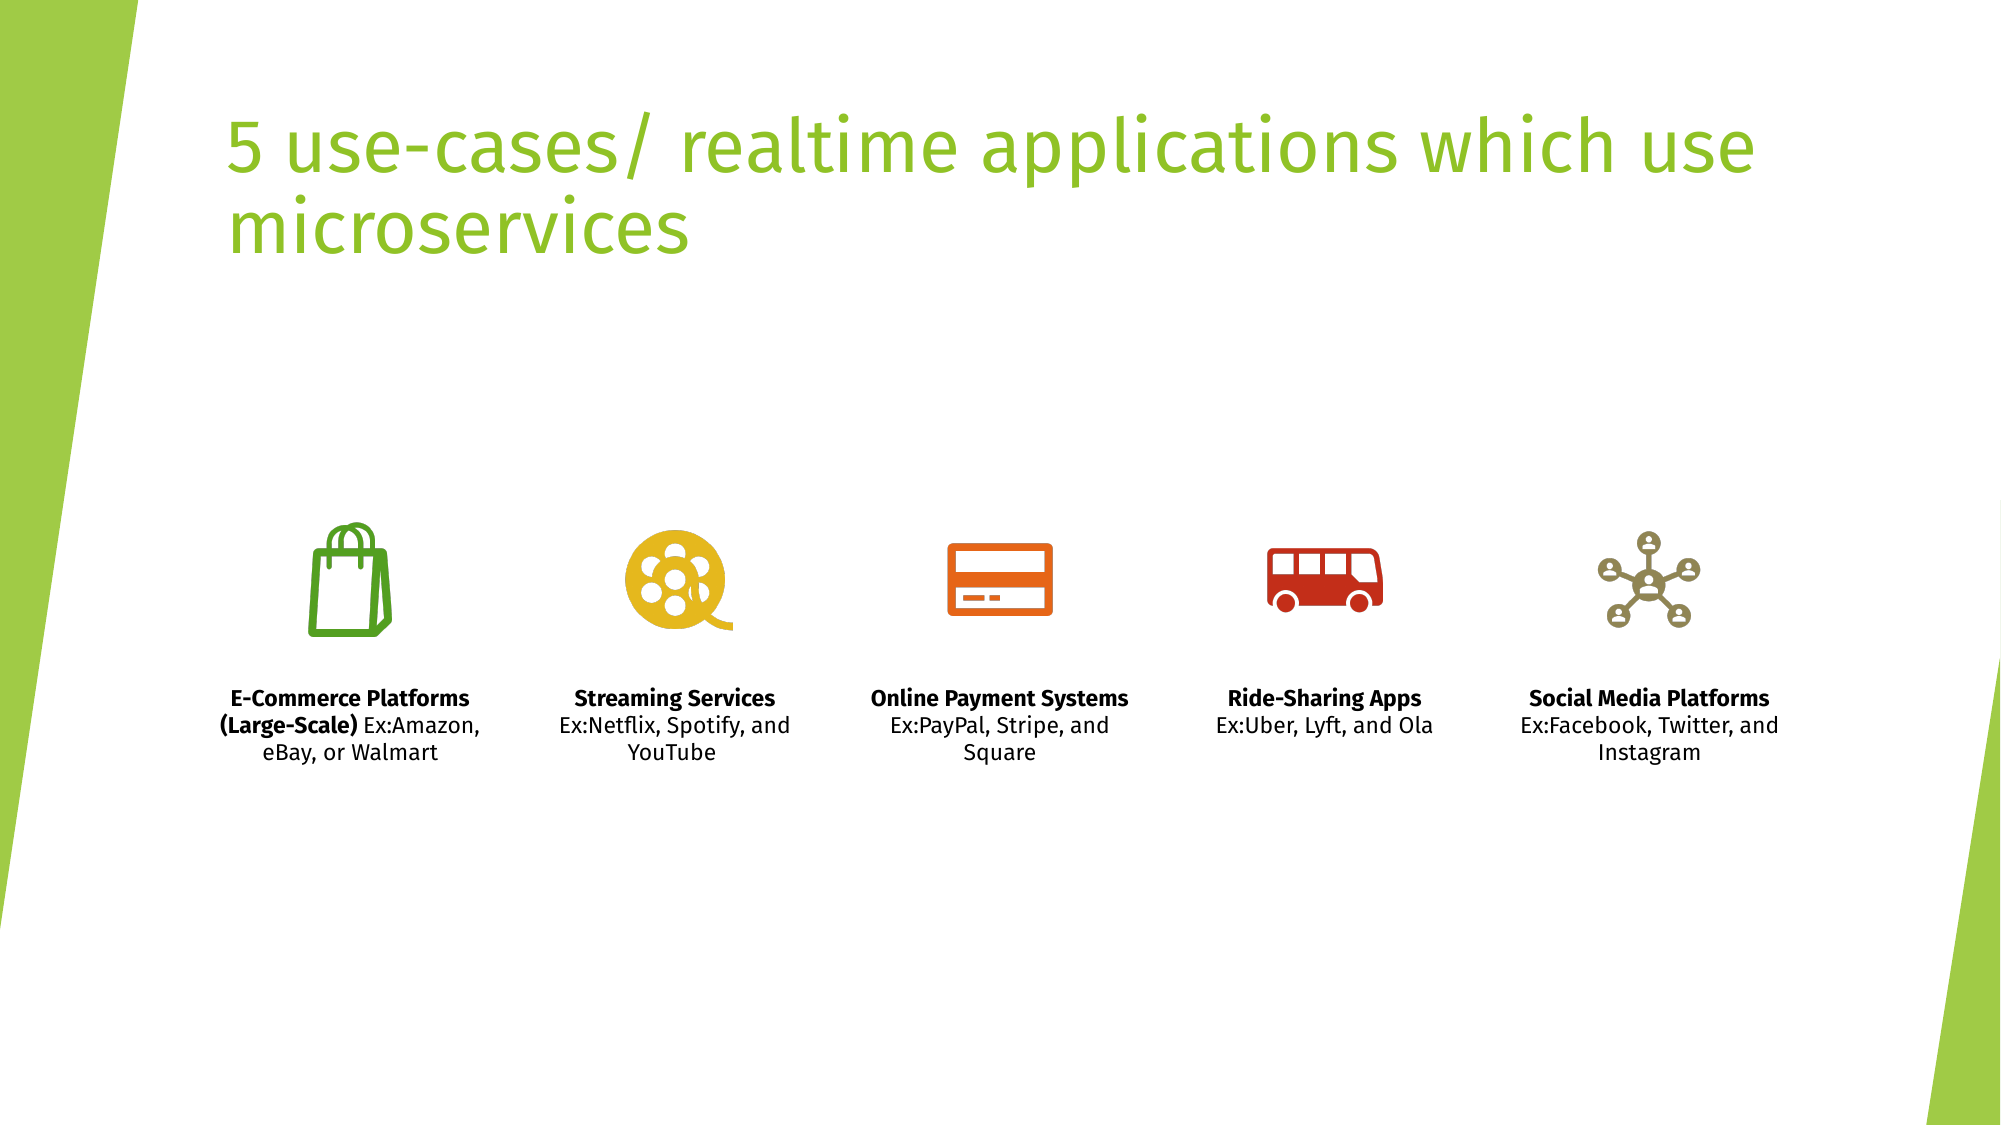

# 5 use-cases/ realtime applications which use microservices

E-Commerce Platforms (Large-Scale) Ex:Amazon, eBay, or Walmart

Streaming Services Ex:Netflix, Spotify, and YouTube

Online Payment Systems Ex:PayPal, Stripe, and Square

Ride-Sharing Apps Ex:Uber, Lyft, and Ola

Social Media Platforms Ex:Facebook, Twitter, and Instagram